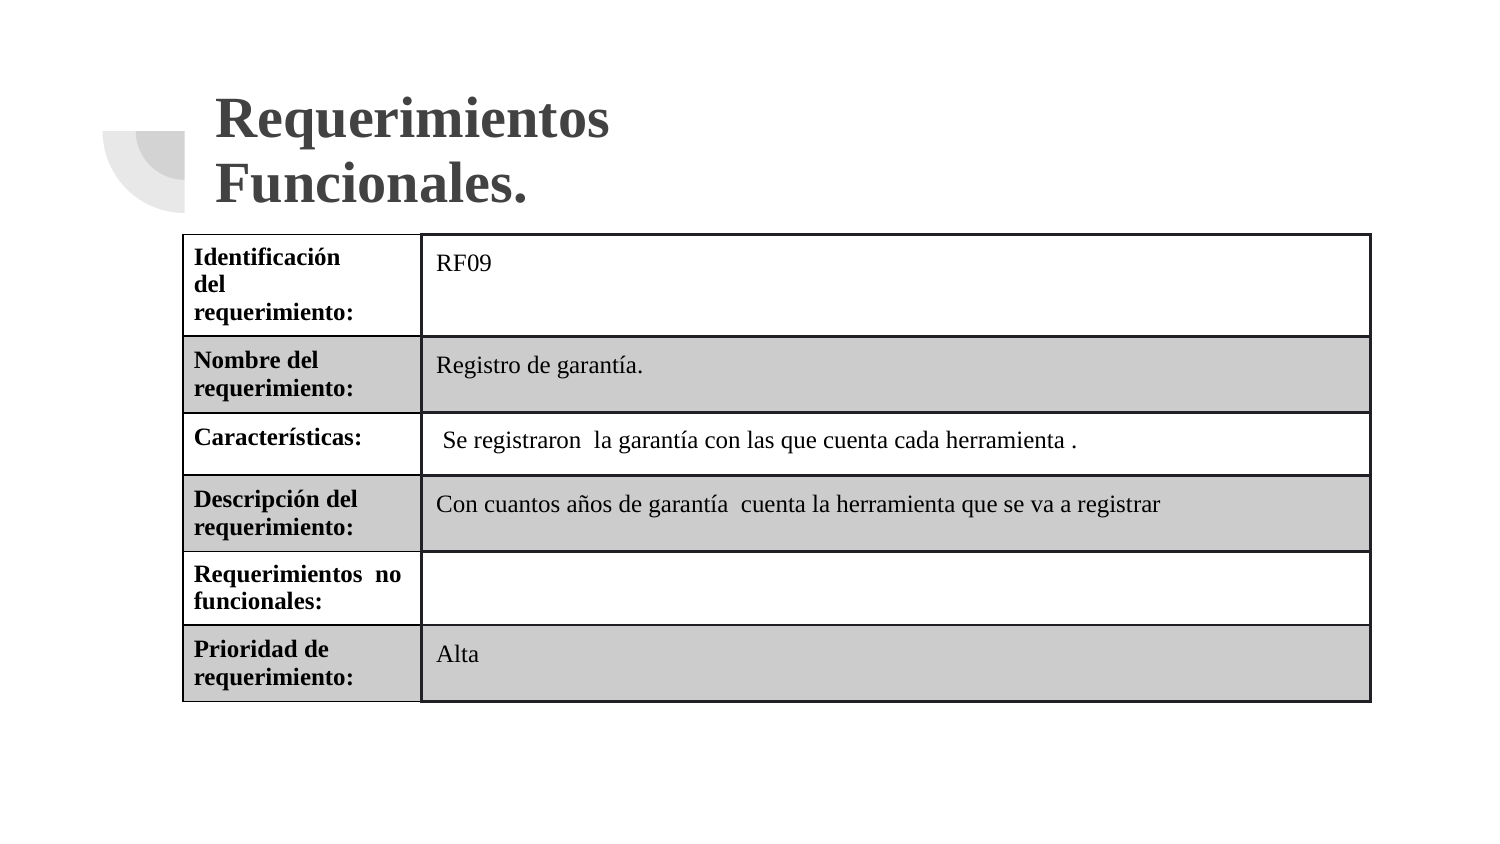

# Requerimientos
Funcionales.
| Identificación del requerimiento: | RF09 |
| --- | --- |
| Nombre del requerimiento: | Registro de garantía. |
| Características: | Se registraron la garantía con las que cuenta cada herramienta . |
| Descripción del requerimiento: | Con cuantos años de garantía cuenta la herramienta que se va a registrar |
| Requerimientos no funcionales: |  |
| Prioridad de requerimiento: | Alta |